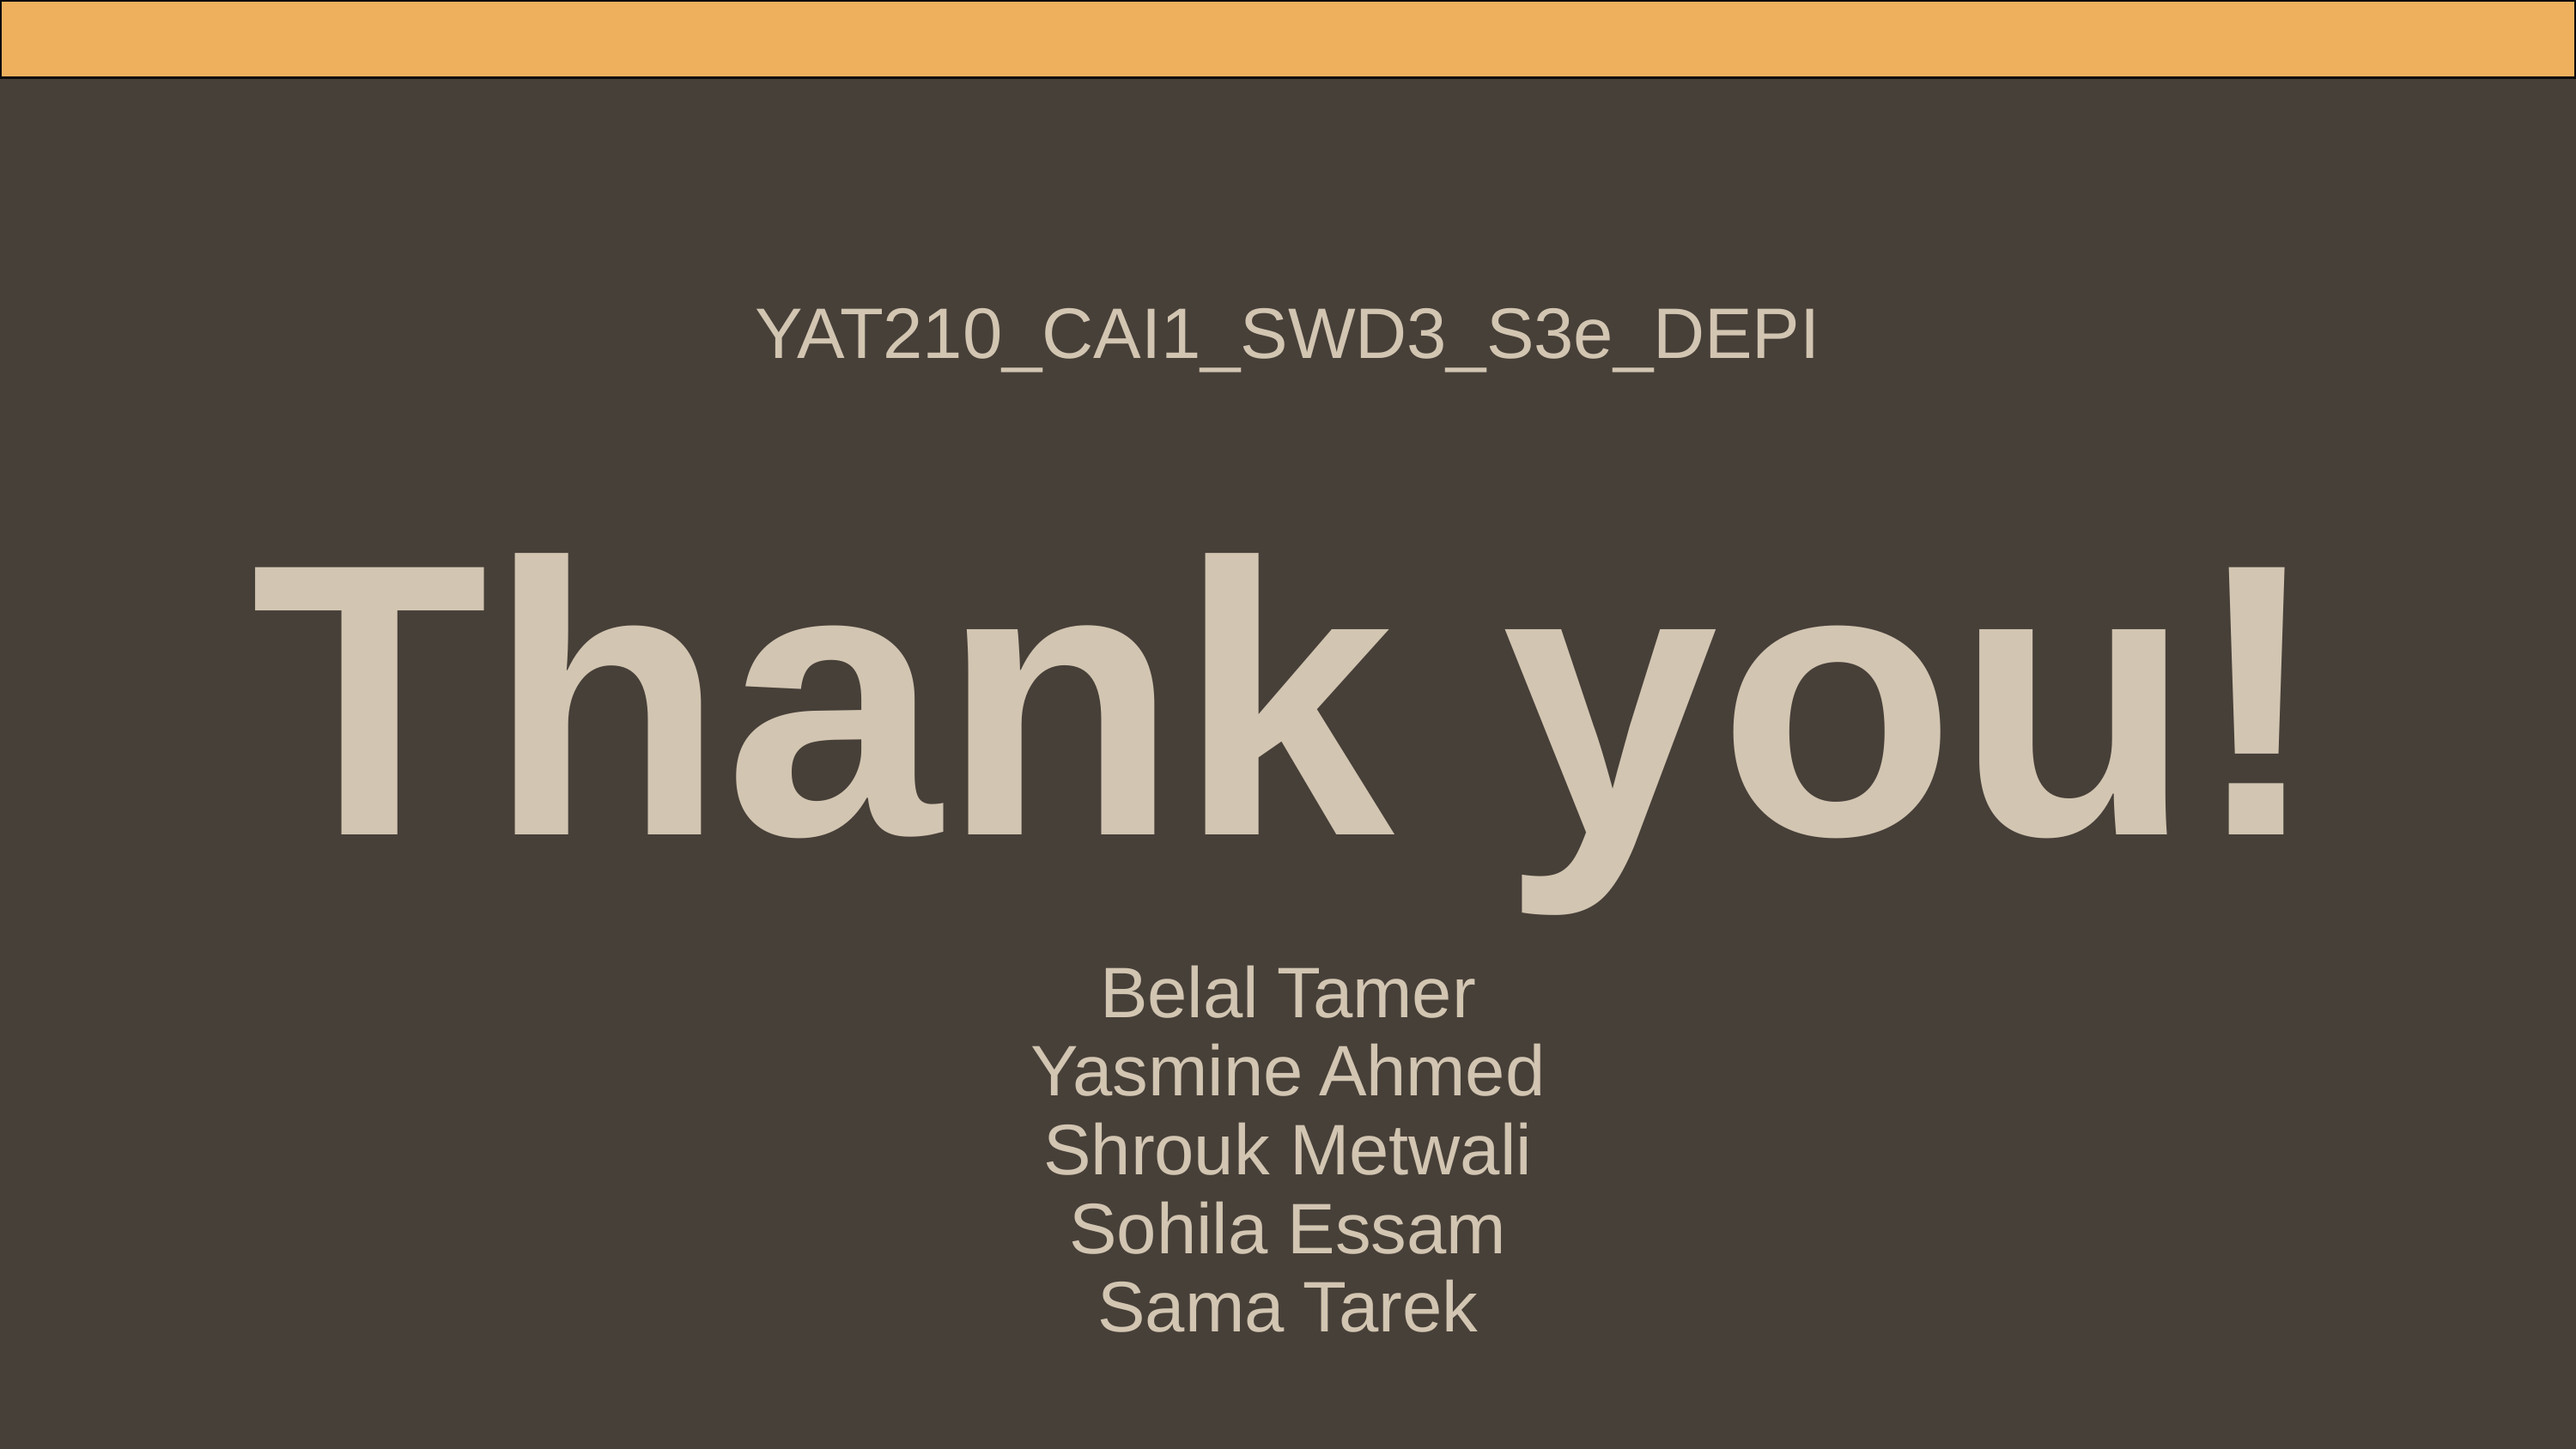

YAT210_CAI1_SWD3_S3e_DEPI
Thank you!
Belal Tamer
Yasmine Ahmed
Shrouk Metwali
Sohila Essam
Sama Tarek